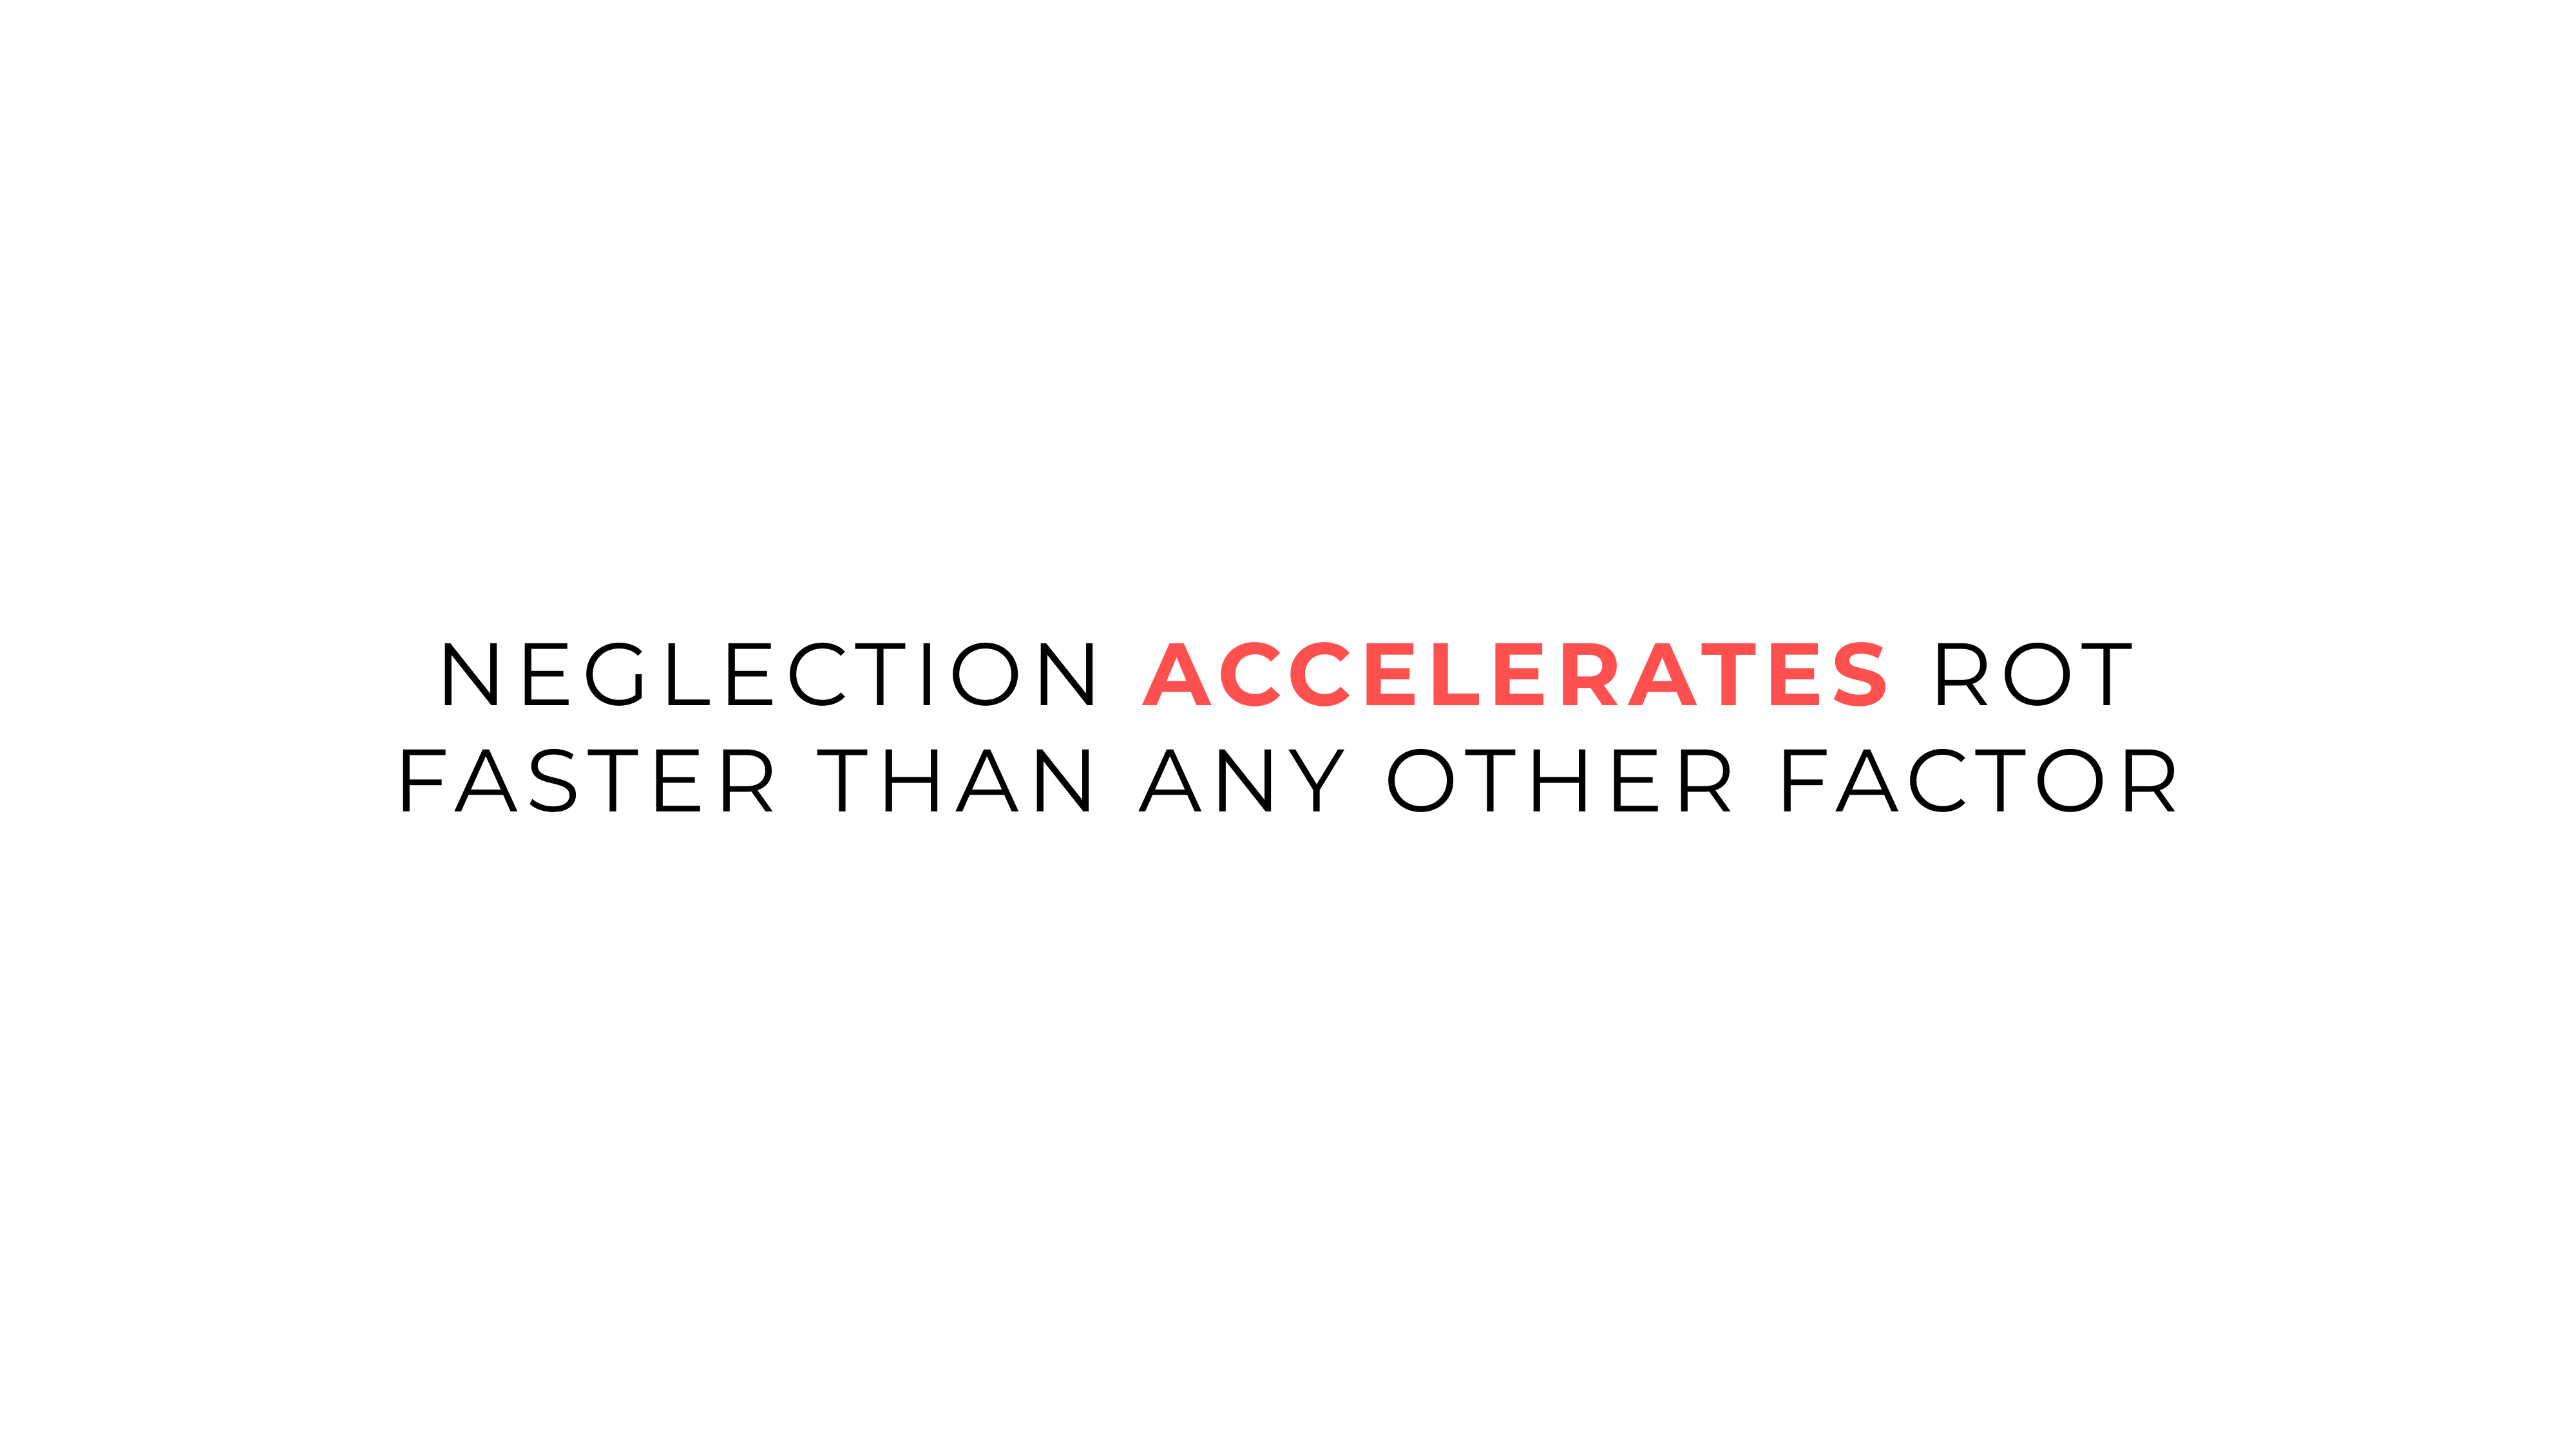

Neglection accelerates rot faster than any other factor